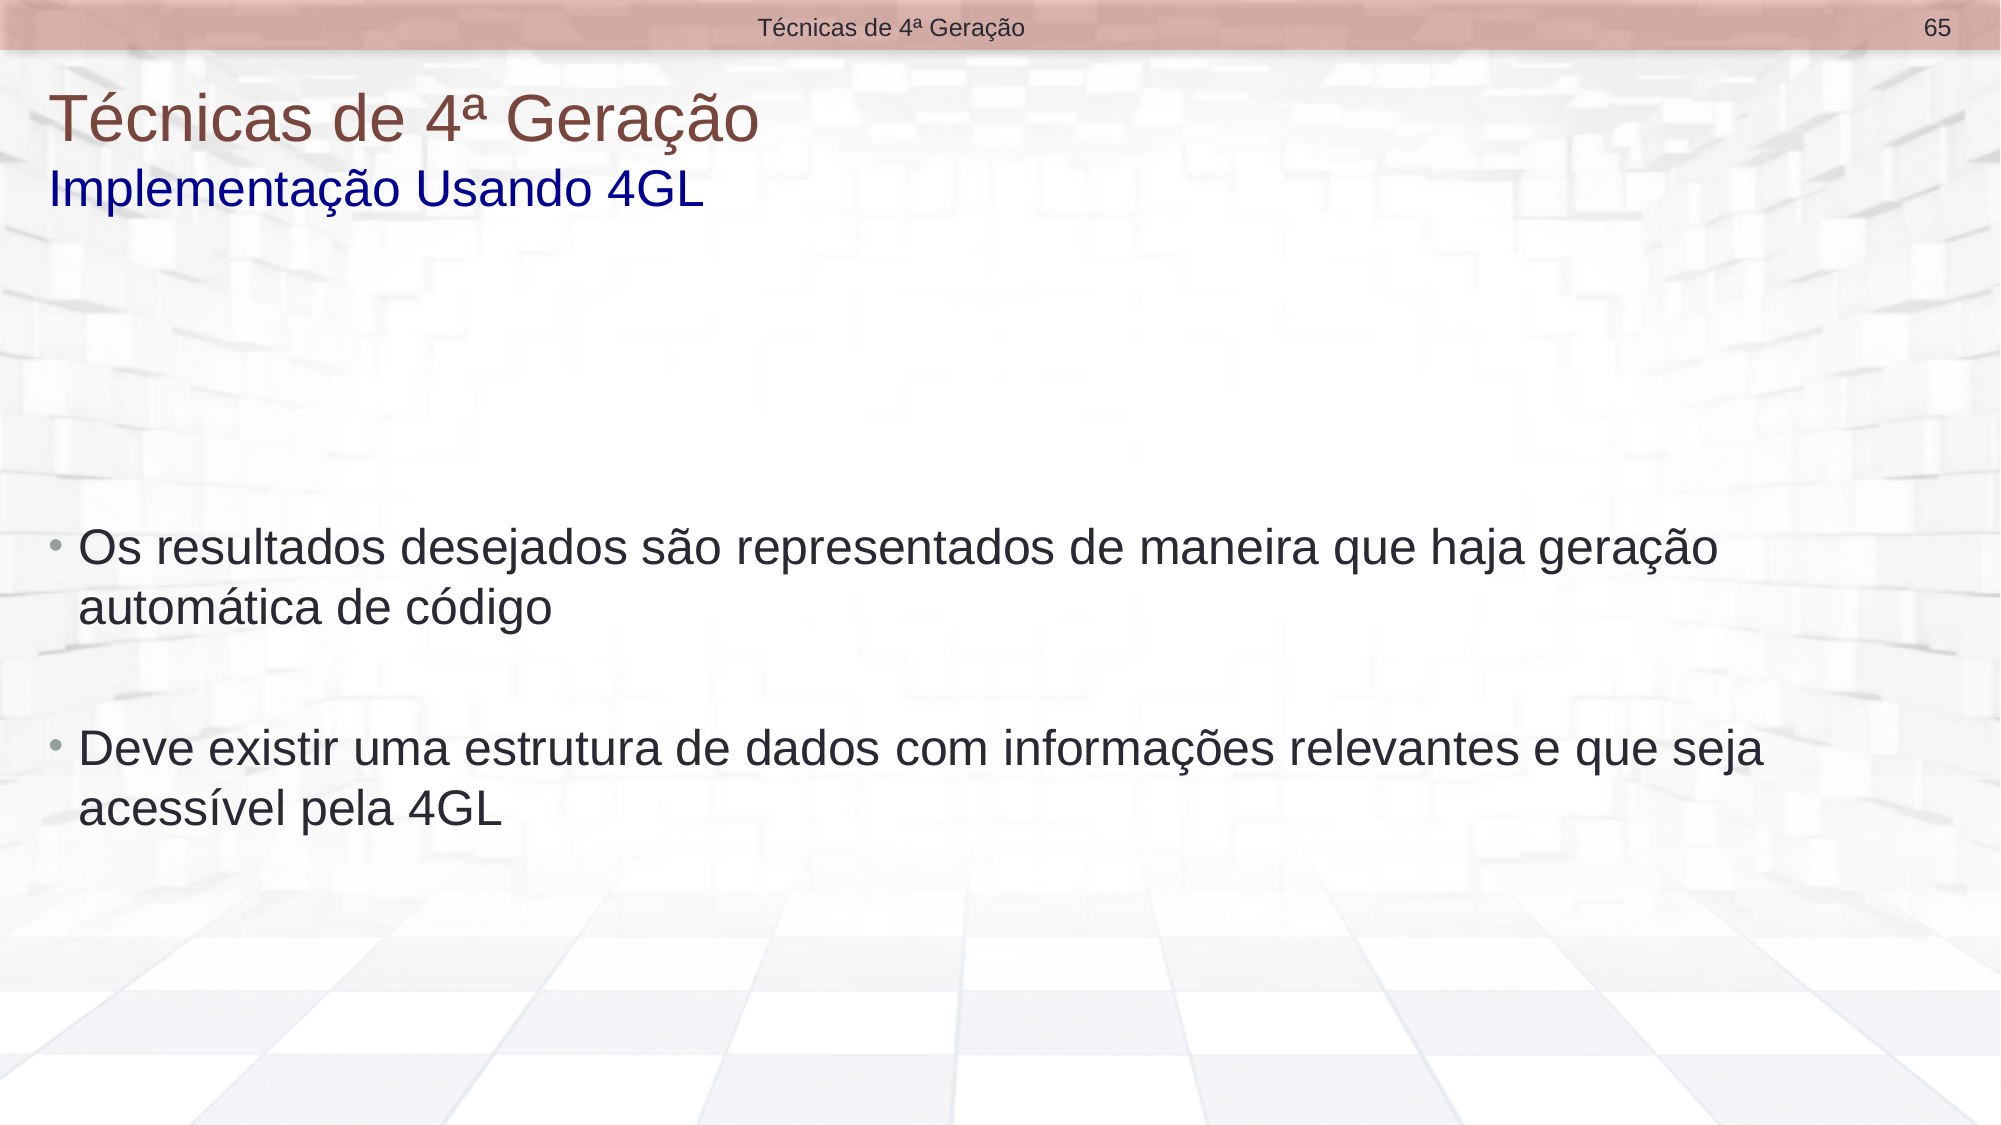

65
Técnicas de 4ª Geração
# Técnicas de 4ª Geração Implementação Usando 4GL
Os resultados desejados são representados de maneira que haja geração automática de código

Deve existir uma estrutura de dados com informações relevantes e que seja acessível pela 4GL